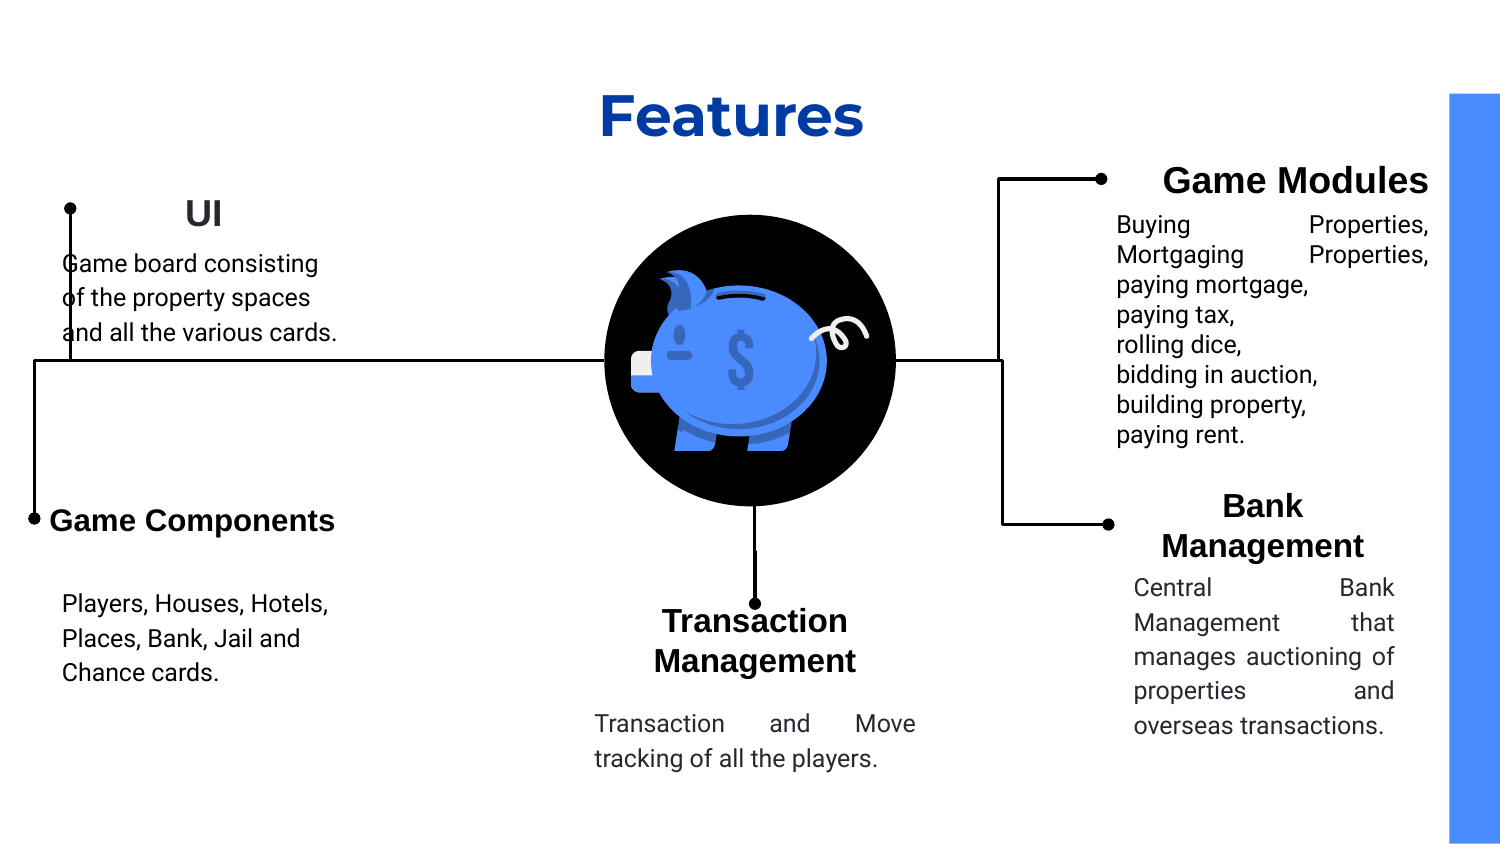

# Features
Game Modules
Buying Properties, Mortgaging Properties, paying mortgage,
paying tax,
rolling dice,
bidding in auction,
building property,
paying rent.
UI

Game board consisting of the property spaces and all the various cards.

Game Components

Bank Management

Central Bank Management that manages auctioning of properties and overseas transactions.

Players, Houses, Hotels, Places, Bank, Jail and Chance cards.
Transaction Management

Transaction and Move tracking of all the players.